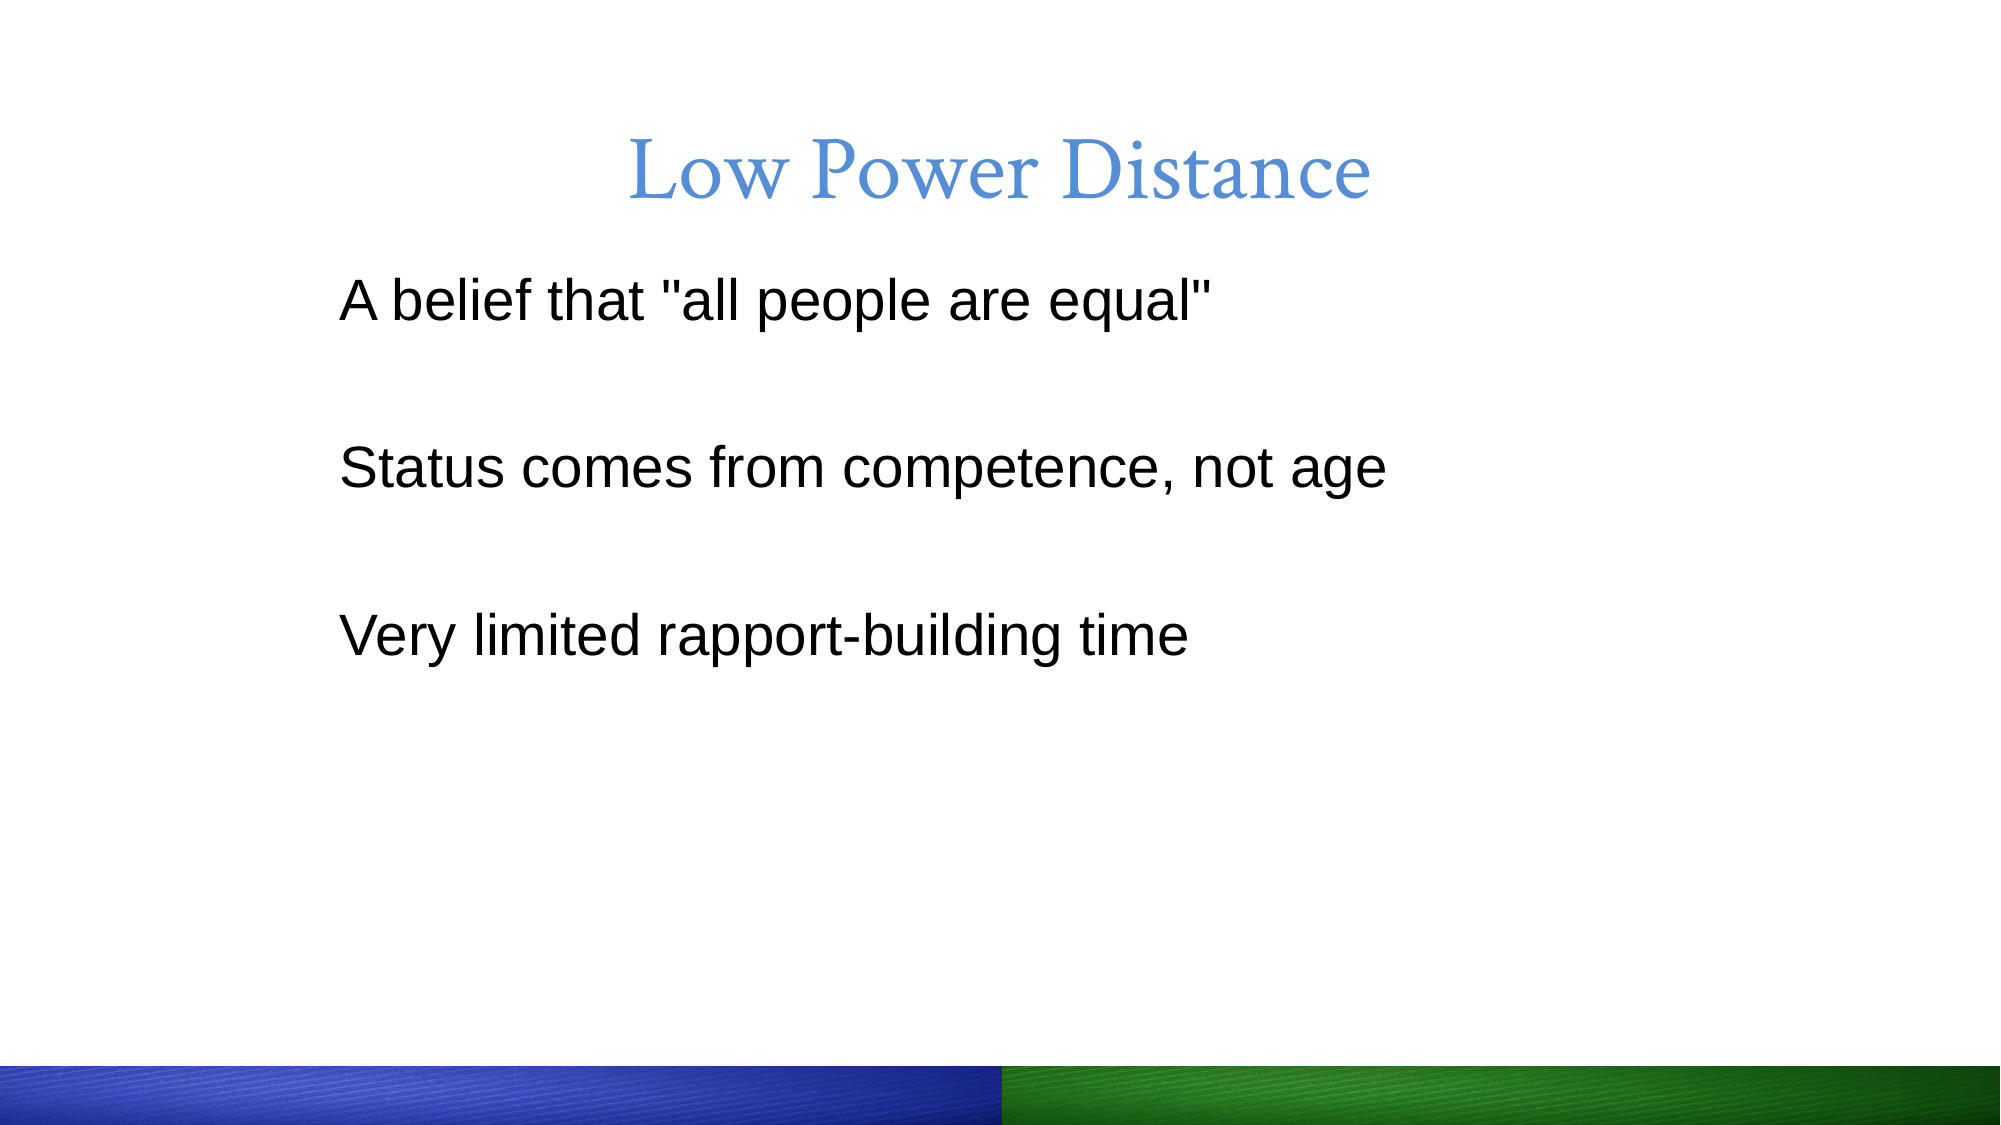

# Low Power Distance
A belief that "all people are equal"

Status comes from competence, not age

Very limited rapport-building time